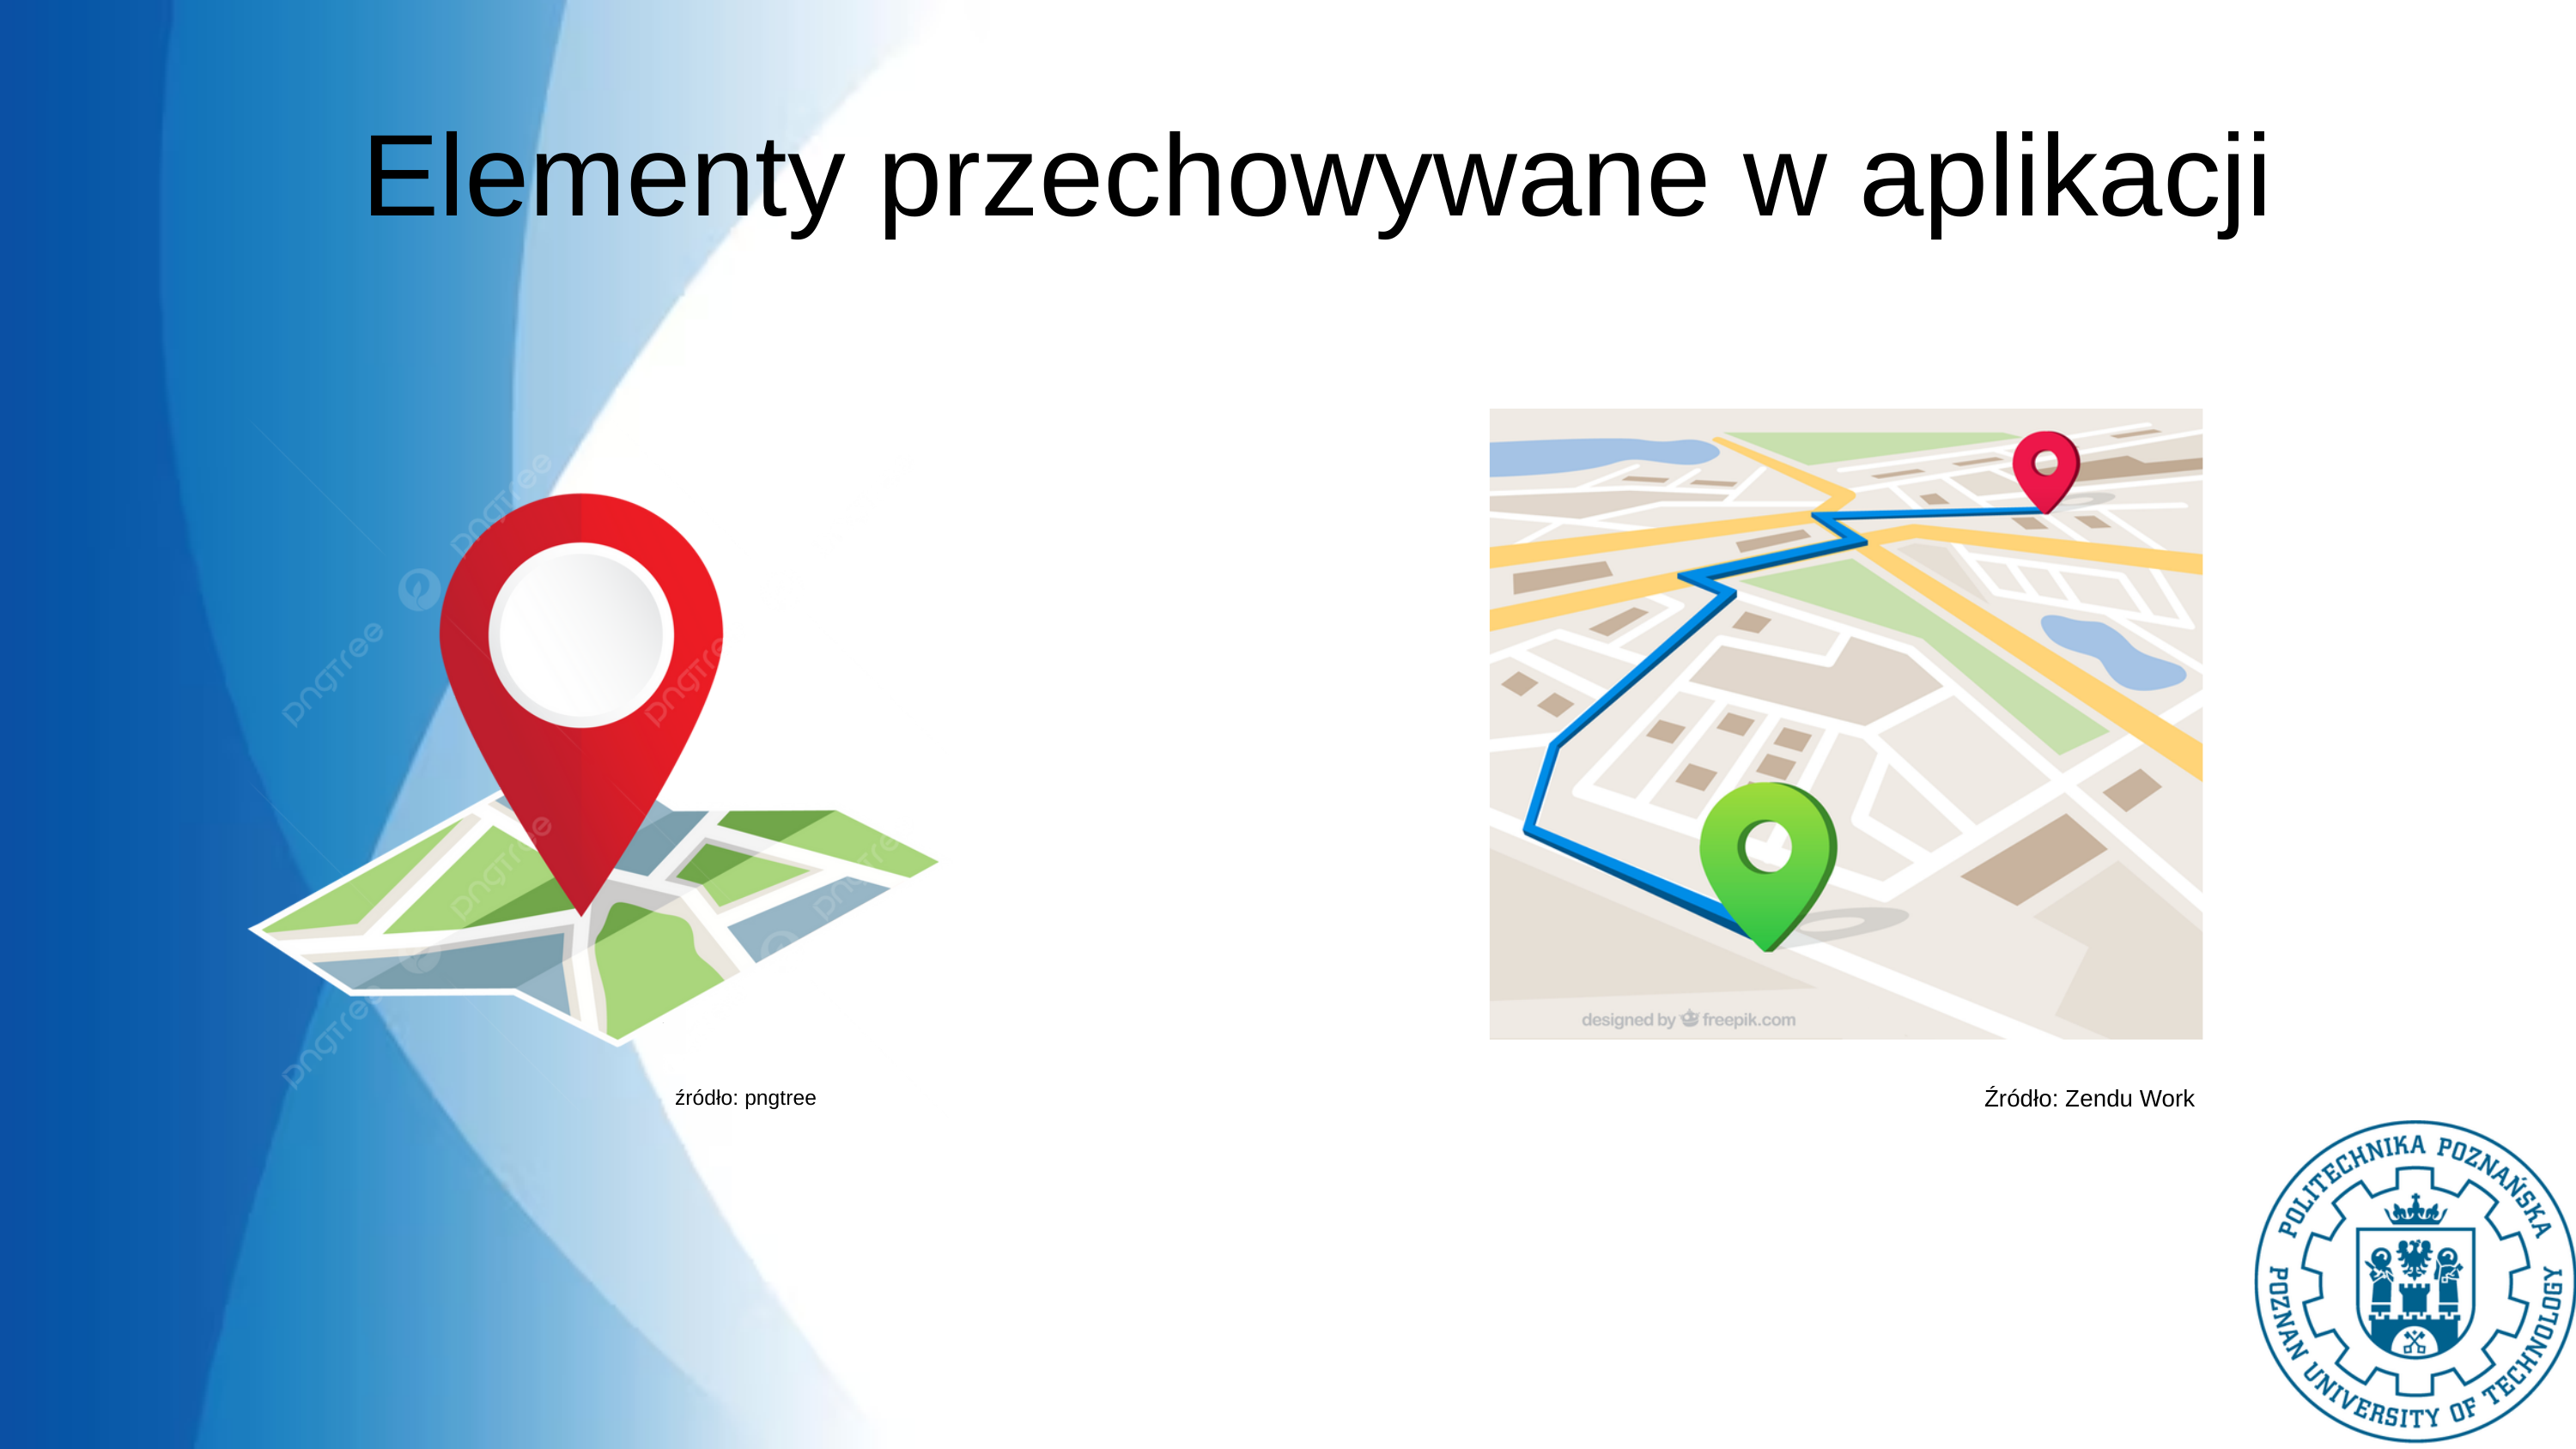

Elementy przechowywane w aplikacji

Źródło: Zendu Work
źródło: pngtree